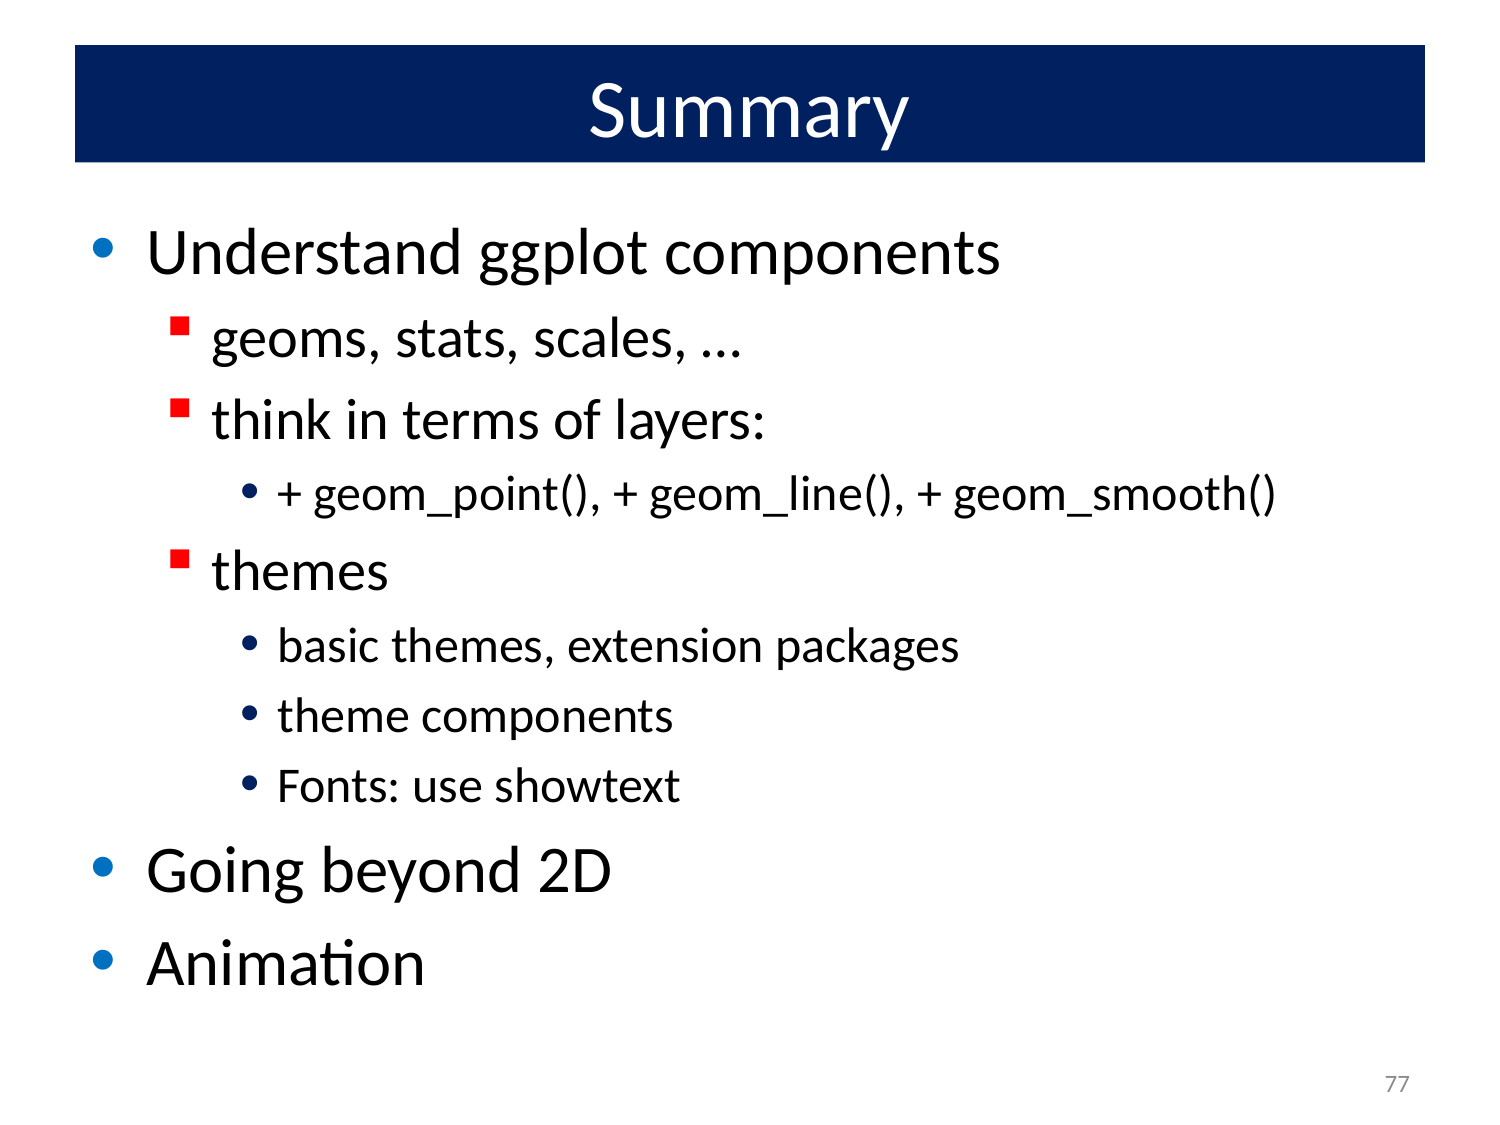

# Summary
Understand ggplot components
geoms, stats, scales, …
think in terms of layers:
+ geom_point(), + geom_line(), + geom_smooth()
themes
basic themes, extension packages
theme components
Fonts: use showtext
Going beyond 2D
Animation
77